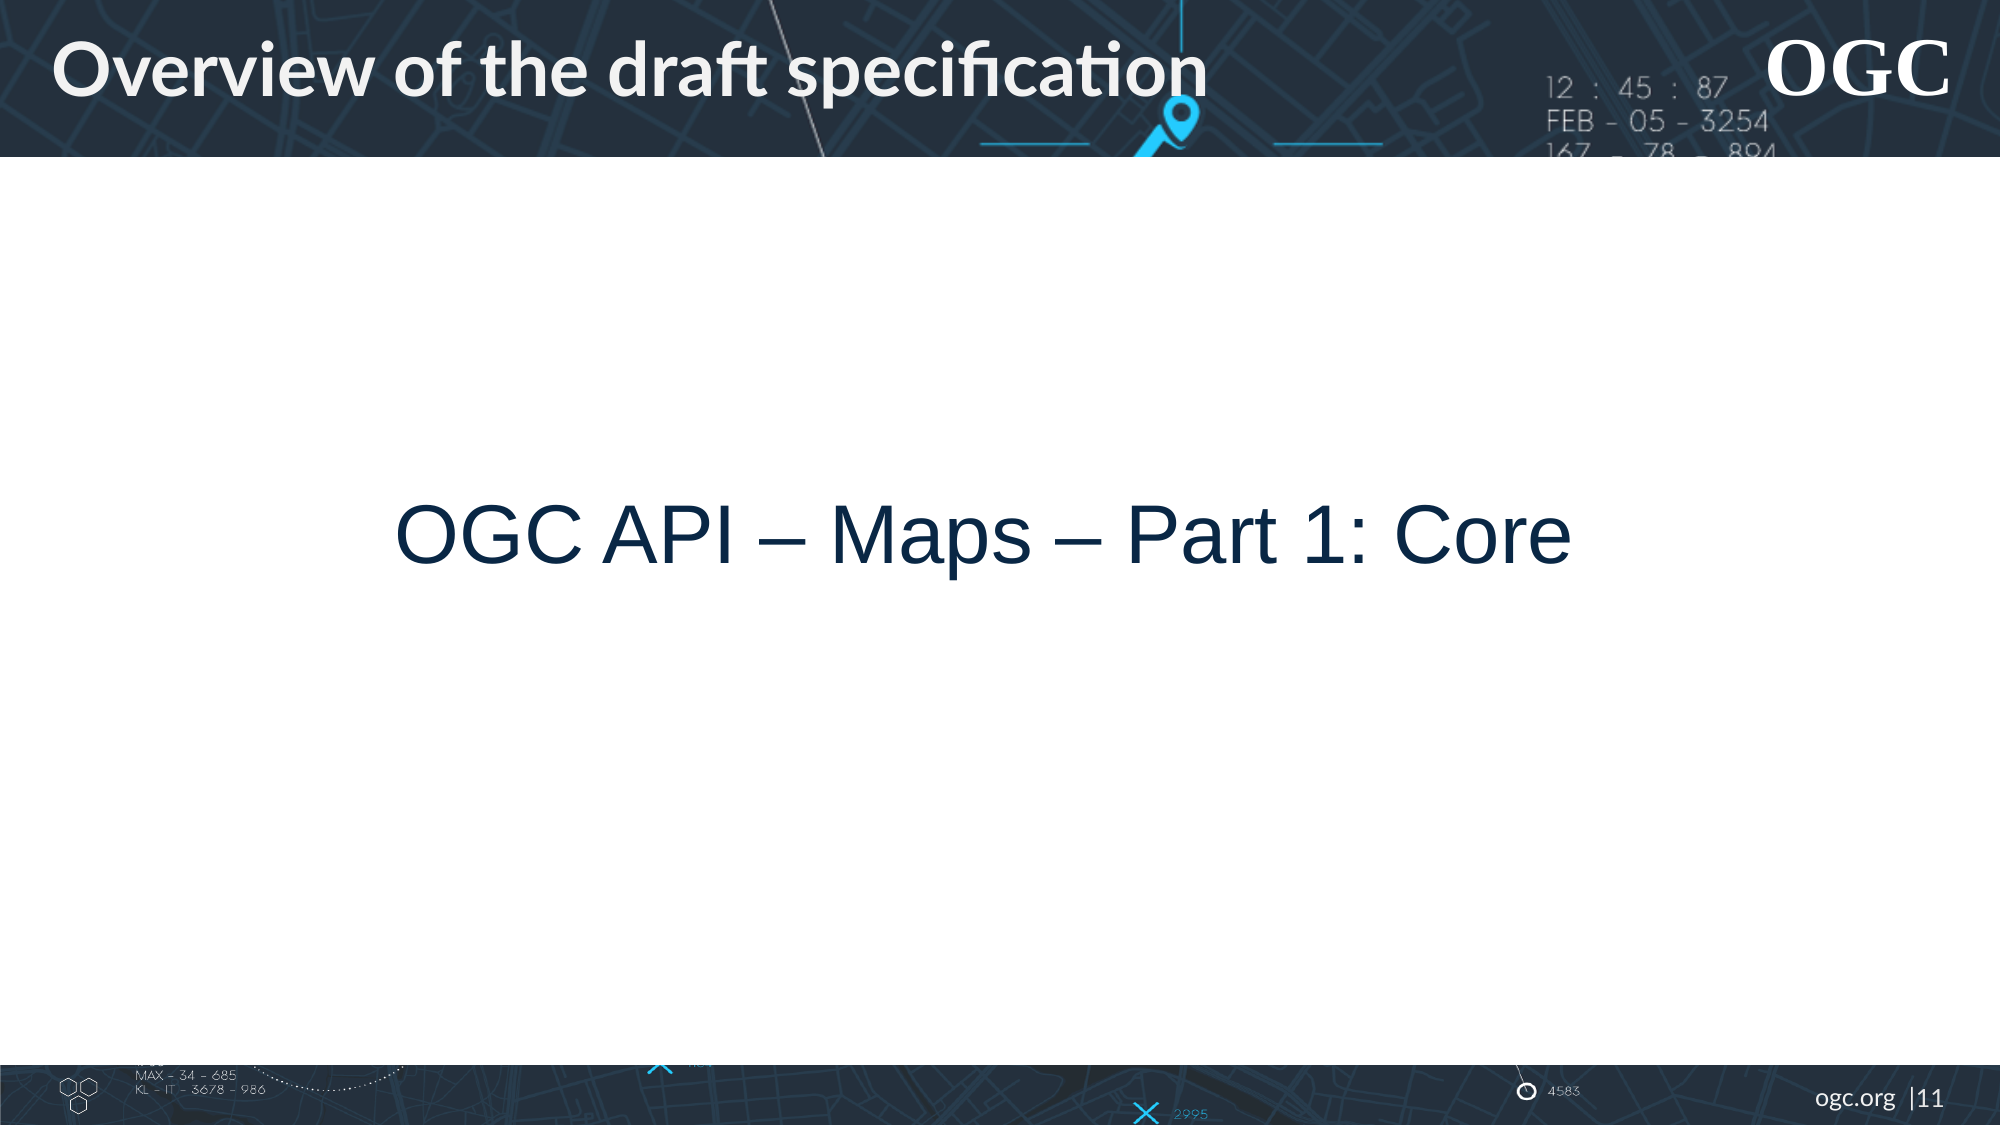

# Overview of the draft specification
OGC API – Maps – Part 1: Core
11